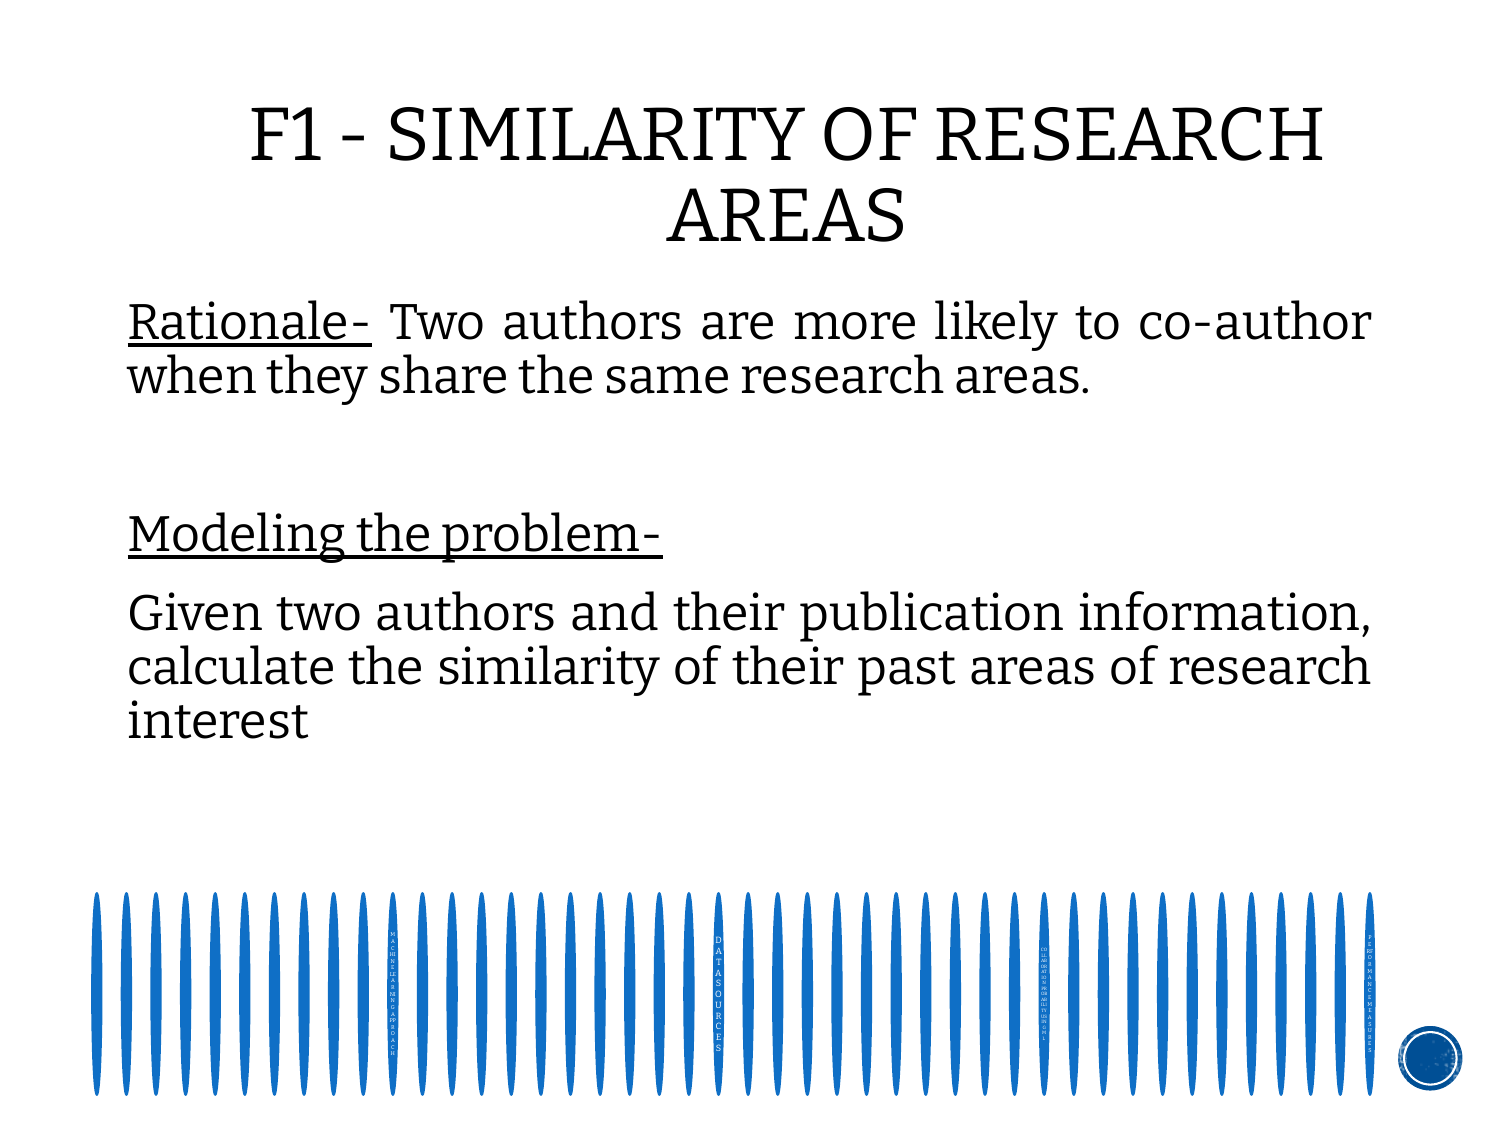

# F1 - SIMILARITY OF RESEARCH AREAS
Rationale- Two authors are more likely to co-author when they share the same research areas.

Modeling the problem-
Given two authors and their publication information, calculate the similarity of their past areas of research interest

MACHINE LEARNING APPROACH
DATA SOURCES
COLLABORATION PROBABILITY USING ML
PERFORMANCE MEASURES